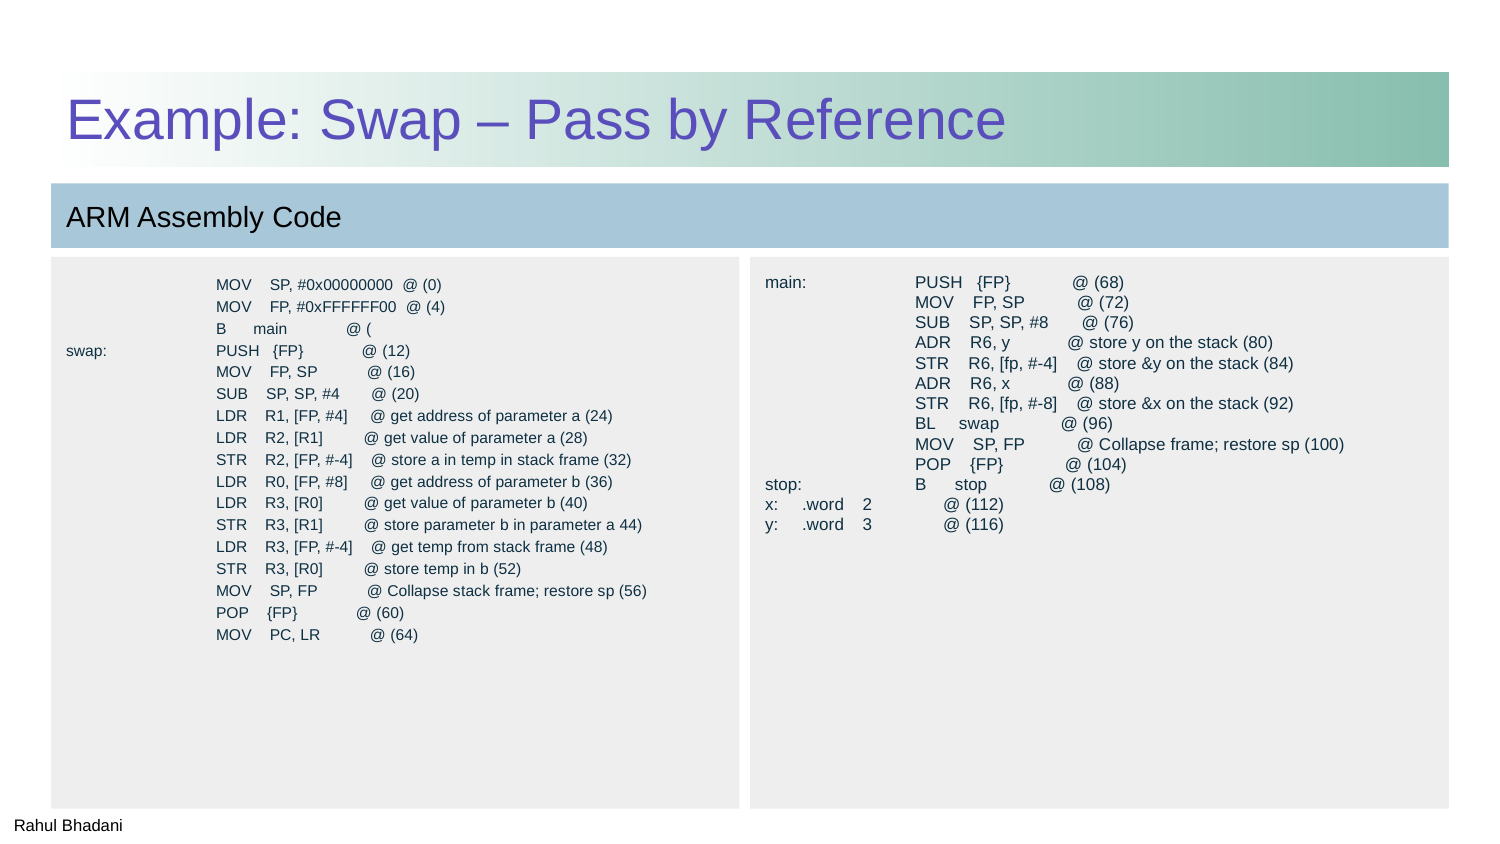

# Example: Swap – Pass by Reference
     	MOV    SP, #0x00000000  @ (0)
      	MOV    FP, #0xFFFFFF00  @ (4)
      	B      main             @ (
swap: 	PUSH   {FP}             @ (12)
      	MOV    FP, SP           @ (16)
      	SUB    SP, SP, #4       @ (20)
      	LDR    R1, [FP, #4]     @ get address of parameter a (24)
      	LDR    R2, [R1]         @ get value of parameter a (28)
      	STR    R2, [FP, #-4]    @ store a in temp in stack frame (32)
      	LDR    R0, [FP, #8]     @ get address of parameter b (36)
      	LDR    R3, [R0]         @ get value of parameter b (40)
      	STR    R3, [R1]         @ store parameter b in parameter a 44)
      	LDR    R3, [FP, #-4]    @ get temp from stack frame (48)
      	STR    R3, [R0]         @ store temp in b (52)
      	MOV    SP, FP           @ Collapse stack frame; restore sp (56)
      	POP    {FP}             @ (60)
      	MOV    PC, LR           @ (64)
main: 	PUSH   {FP}             @ (68)
      	MOV    FP, SP           @ (72)
      	SUB    SP, SP, #8       @ (76)
      	ADR    R6, y            @ store y on the stack (80)
      	STR    R6, [fp, #-4]    @ store &y on the stack (84)
      	ADR    R6, x            @ (88)
      	STR    R6, [fp, #-8]    @ store &x on the stack (92)
      	BL     swap             @ (96)
      	MOV    SP, FP           @ Collapse frame; restore sp (100)
      	POP    {FP}             @ (104)
stop: 	B      stop             @ (108)
x:     .word    2               @ (112)
y:     .word    3               @ (116)